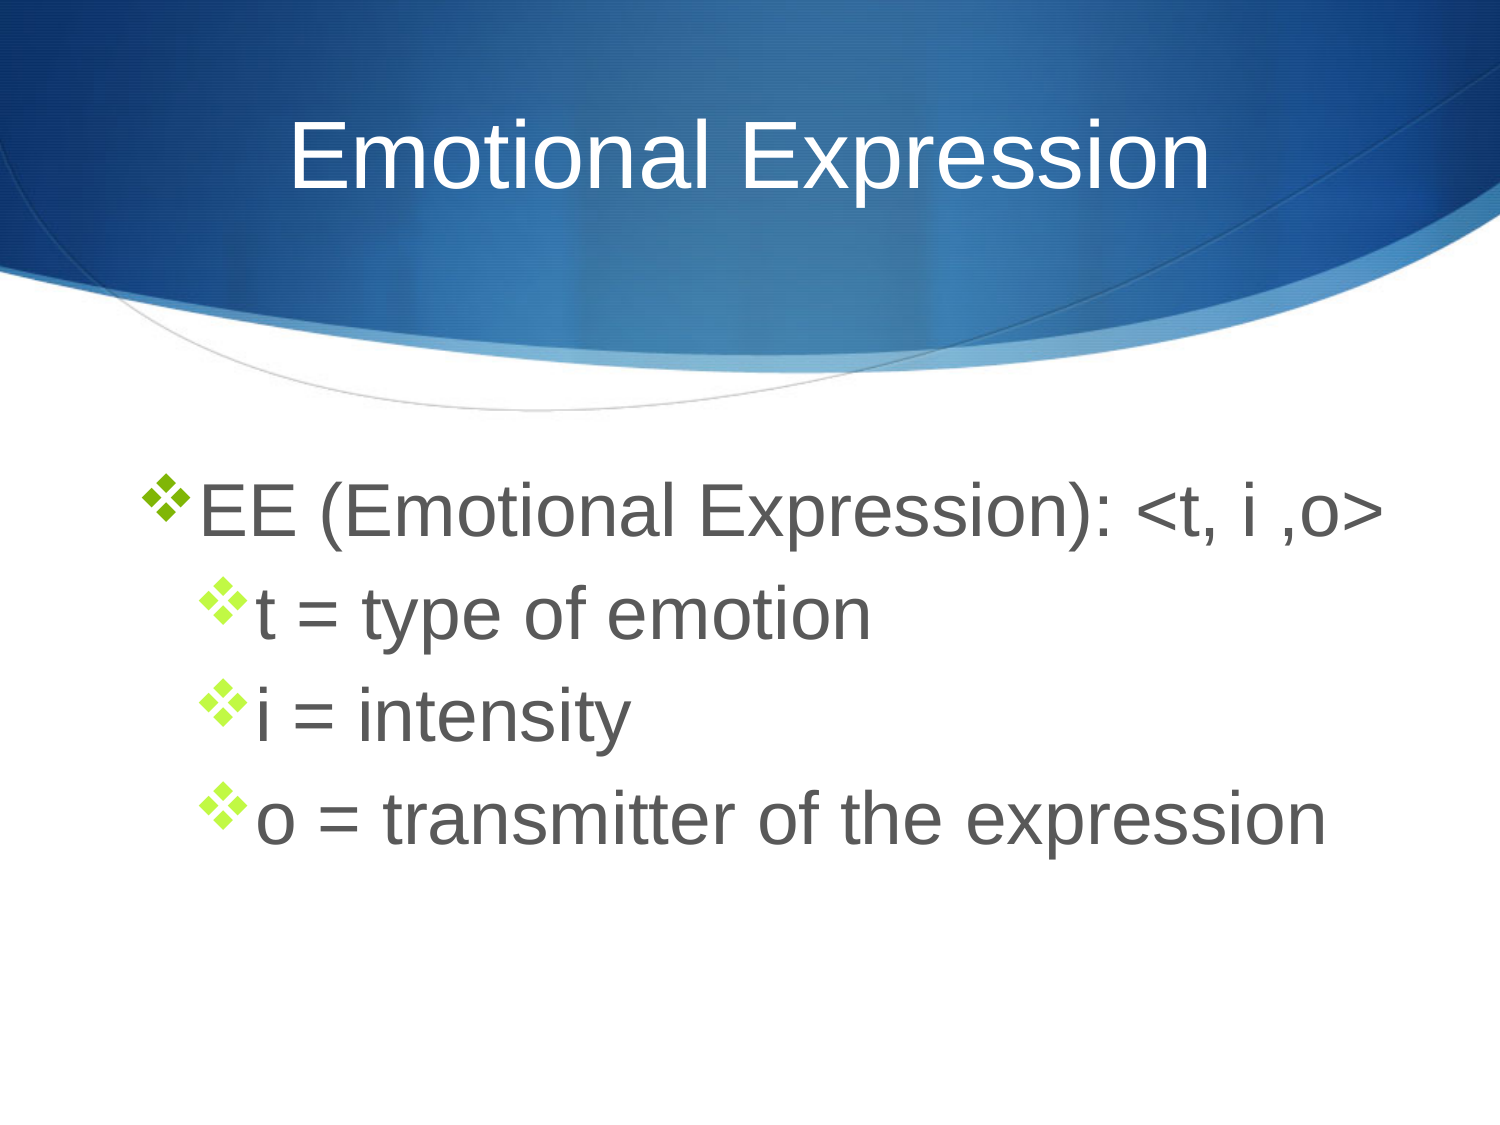

# Emotional Expression
EE (Emotional Expression): <t, i ,o>
t = type of emotion
i = intensity
o = transmitter of the expression